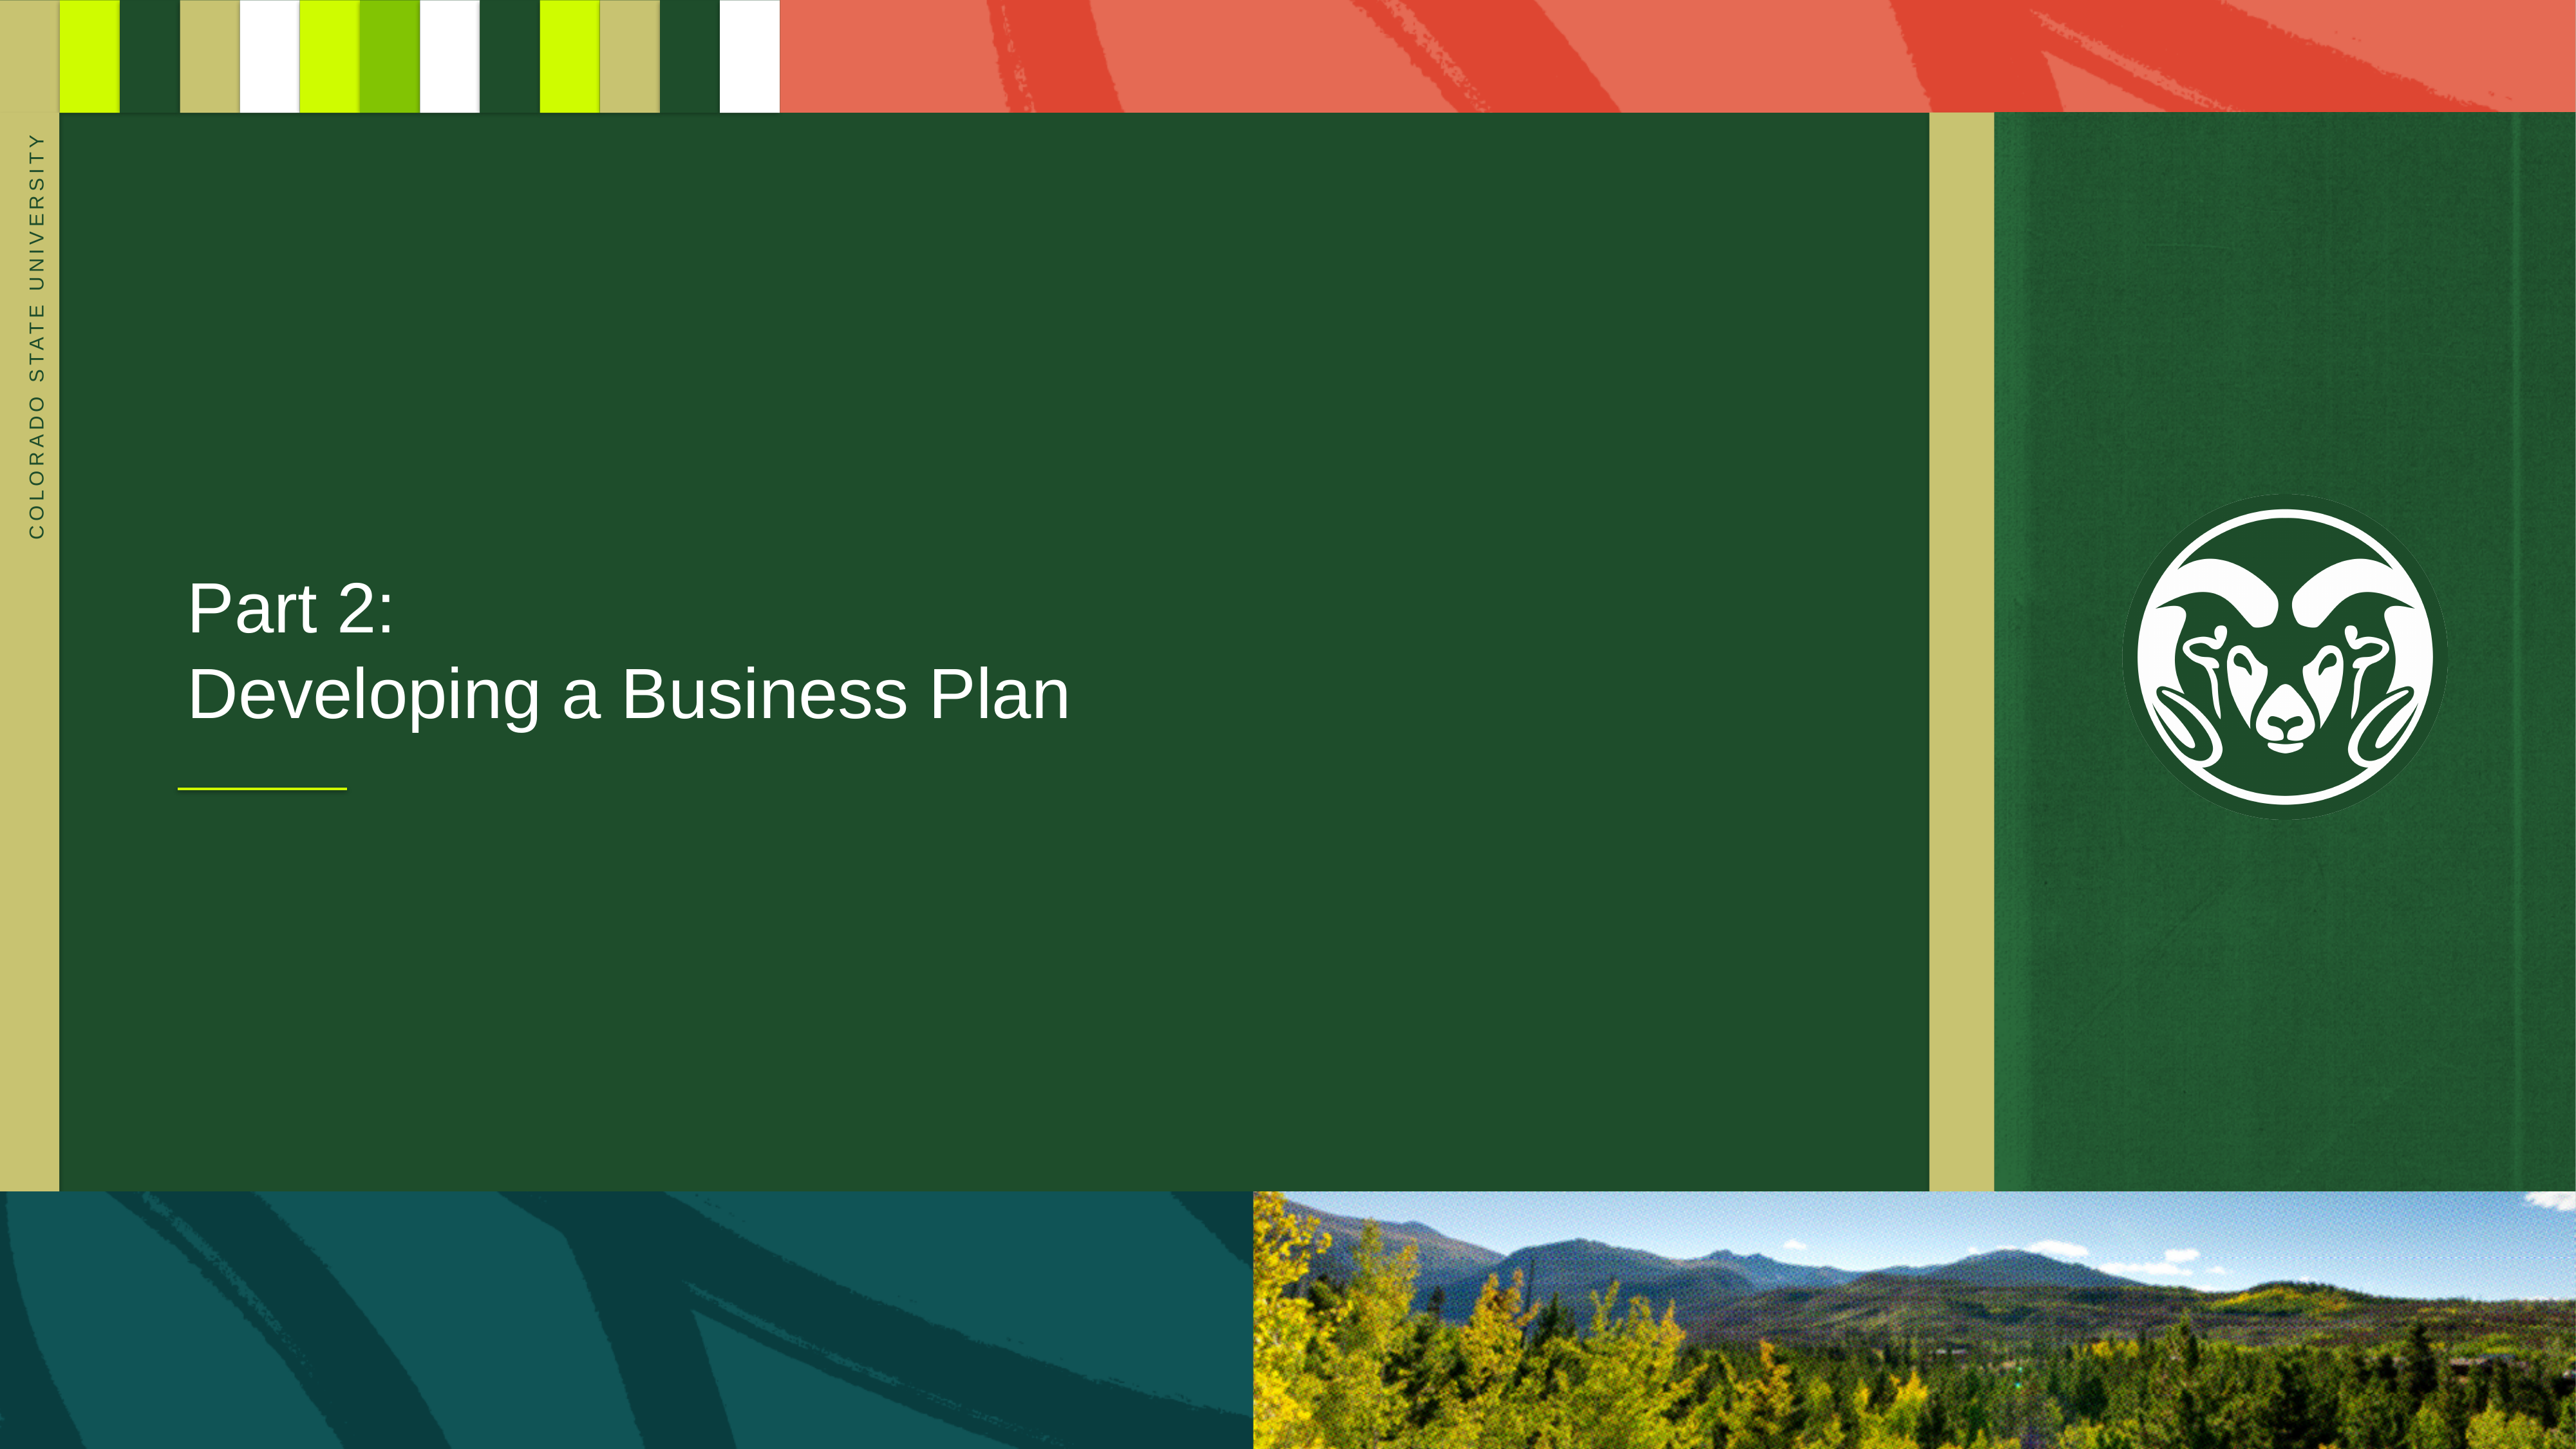

# Part 2: Developing a Business Plan